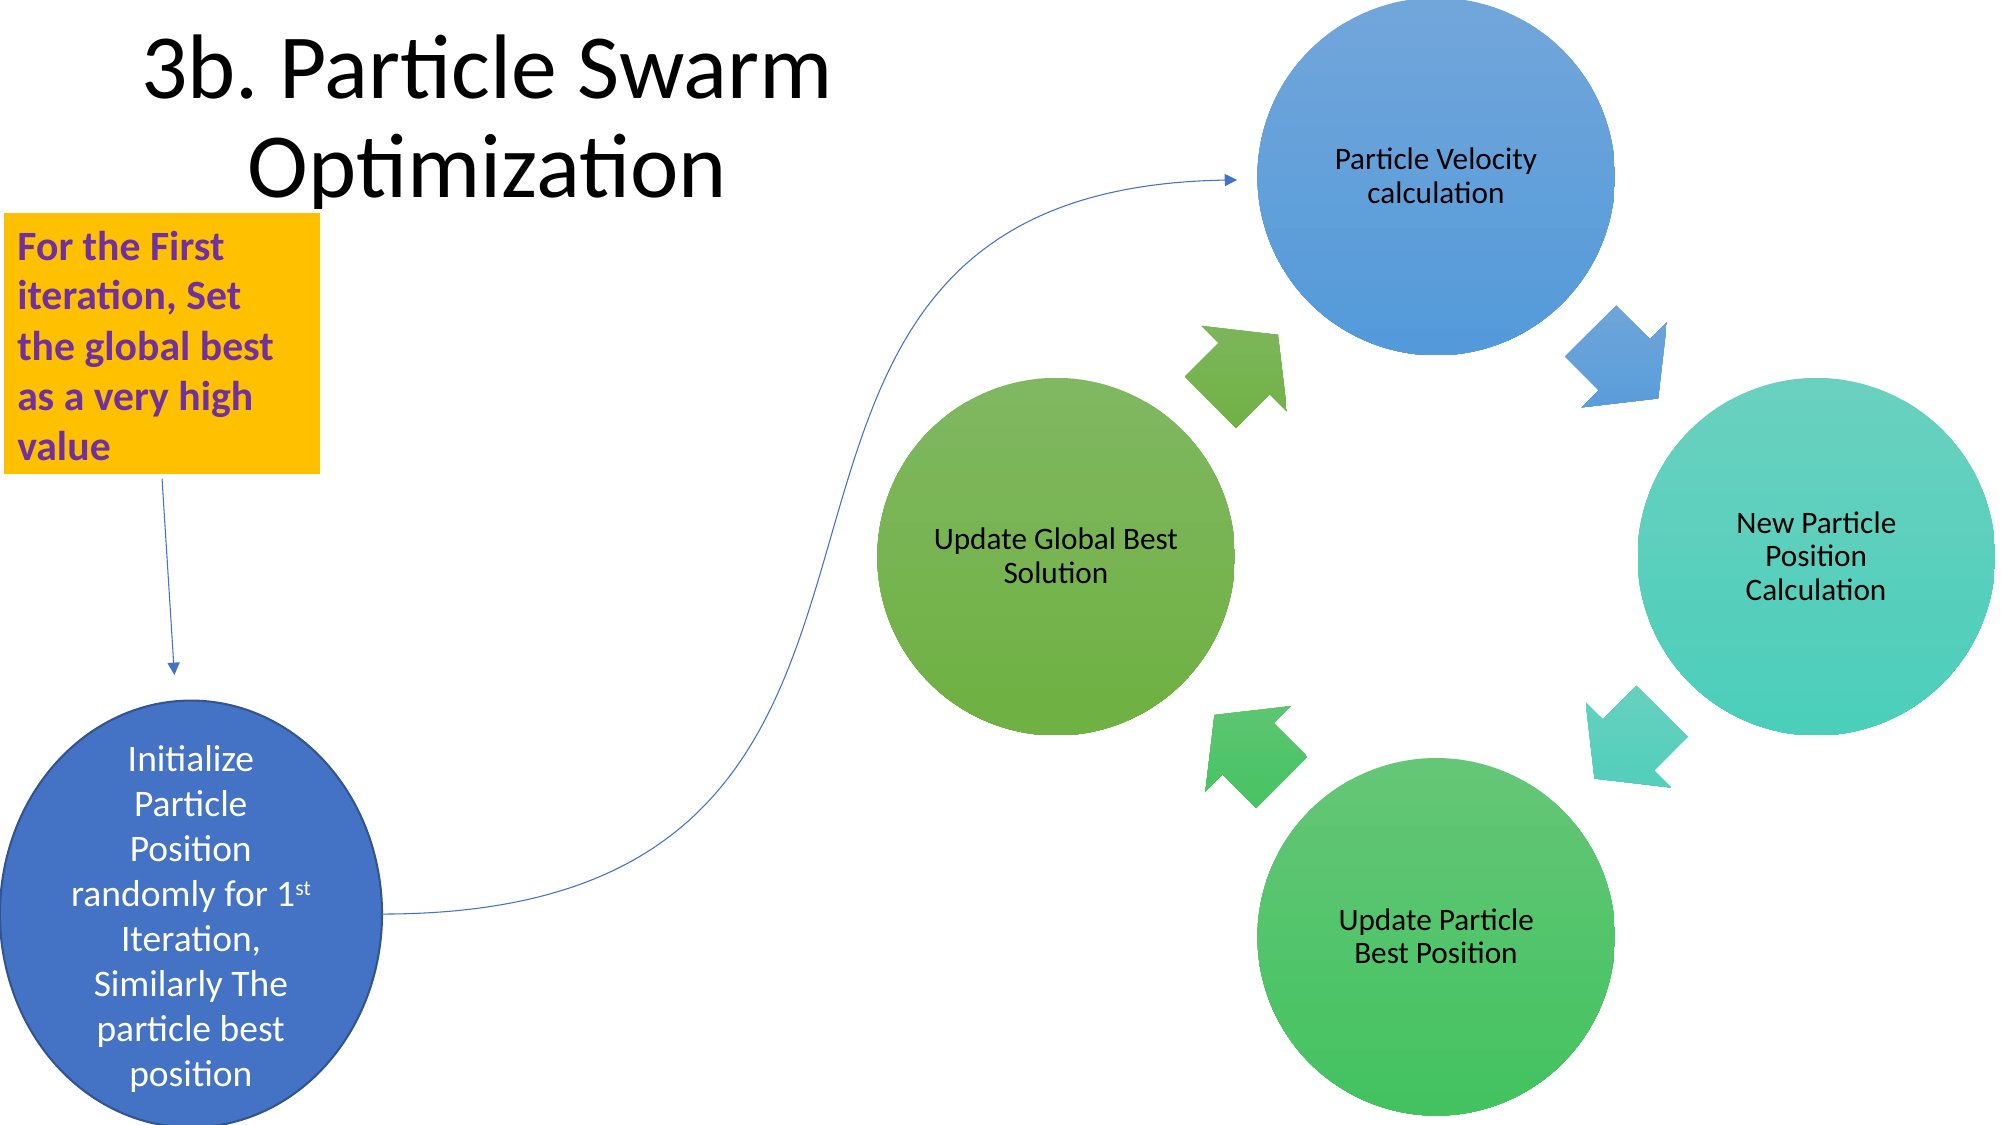

Particle Velocity calculation

New Particle Position Calculation

Update Particle Best Position

Update Global Best Solution

# 3b. Particle Swarm Optimization
For the First iteration, Set the global best as a very high value
Initialize Particle Position randomly for 1st Iteration, Similarly The particle best position